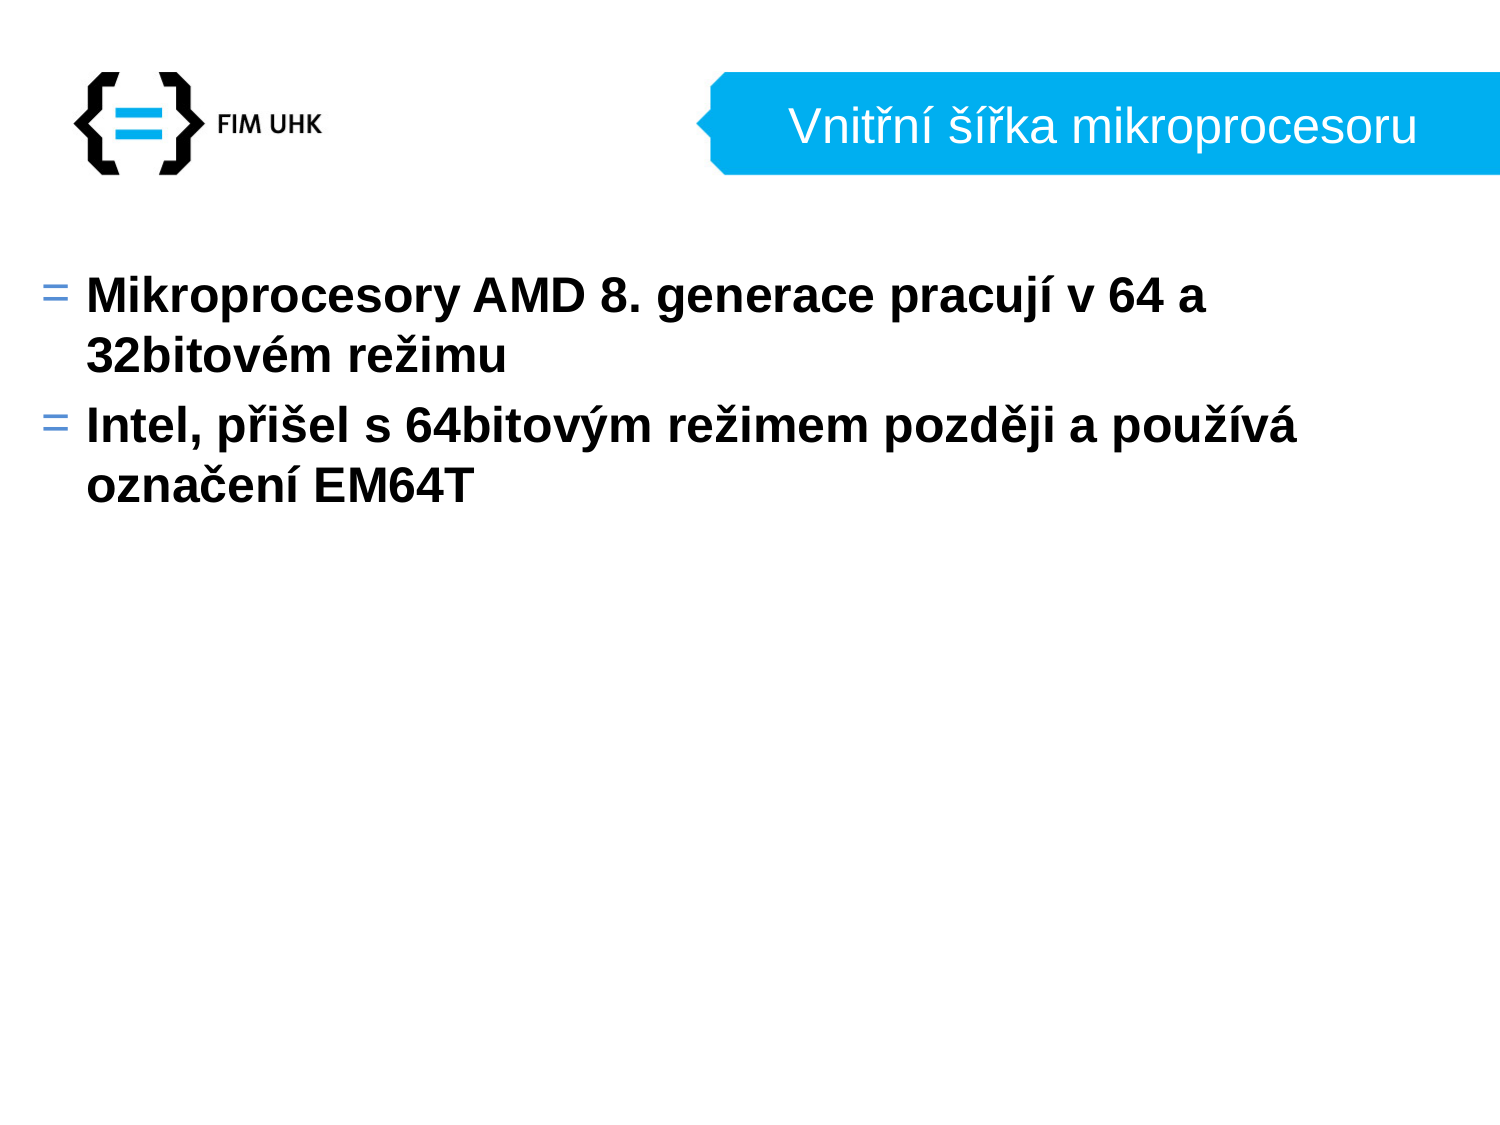

# Vnitřní šířka mikroprocesoru
Mikroprocesory AMD 8. generace pracují v 64 a 32bitovém režimu
Intel, přišel s 64bitovým režimem později a používá označení EM64T